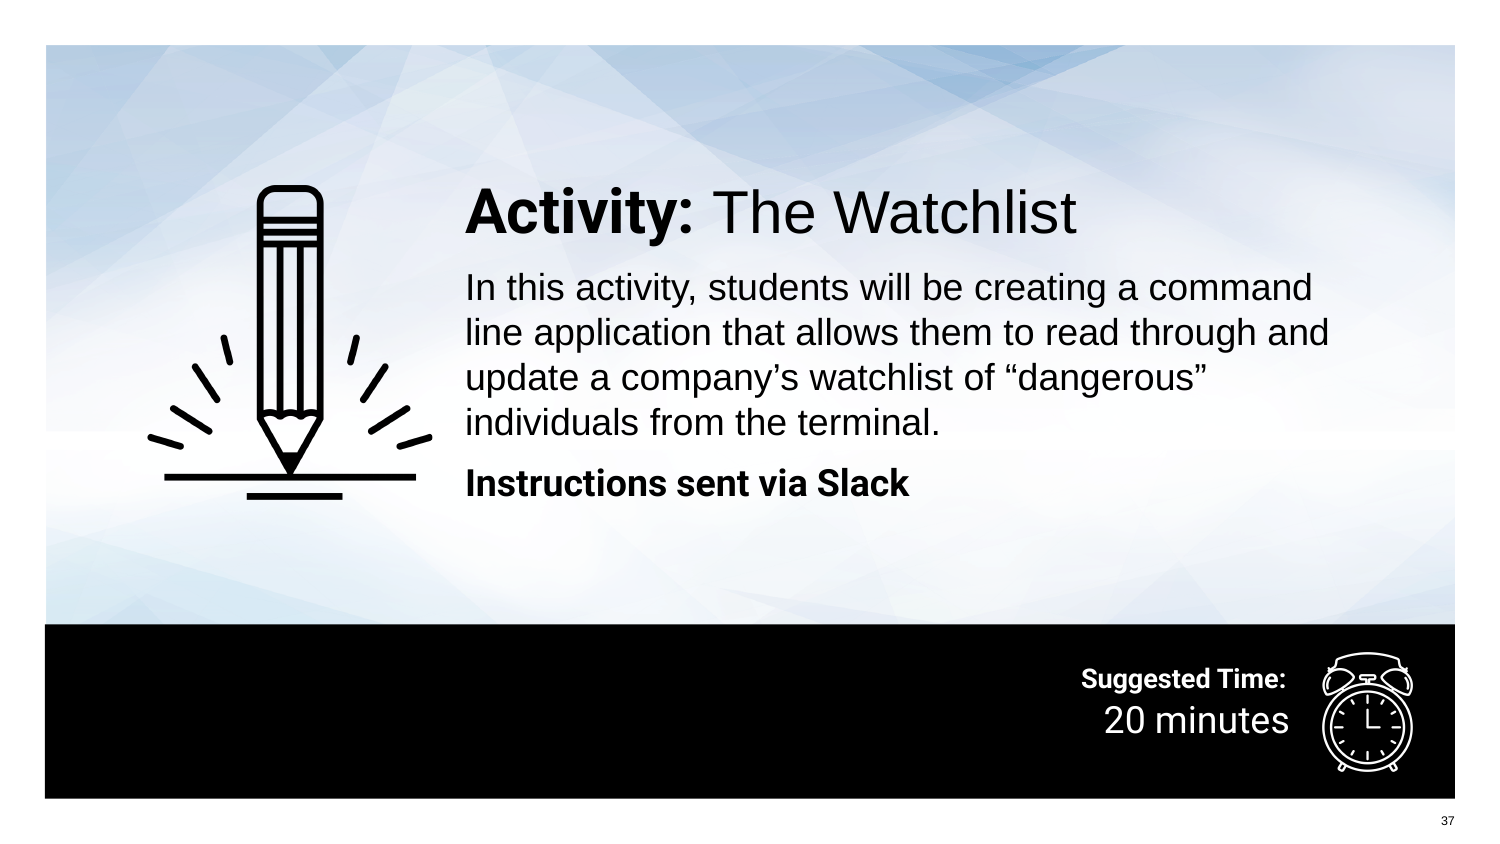

Activity: The Watchlist
In this activity, students will be creating a command line application that allows them to read through and update a company’s watchlist of “dangerous” individuals from the terminal.
Instructions sent via Slack

# 20 minutes

37